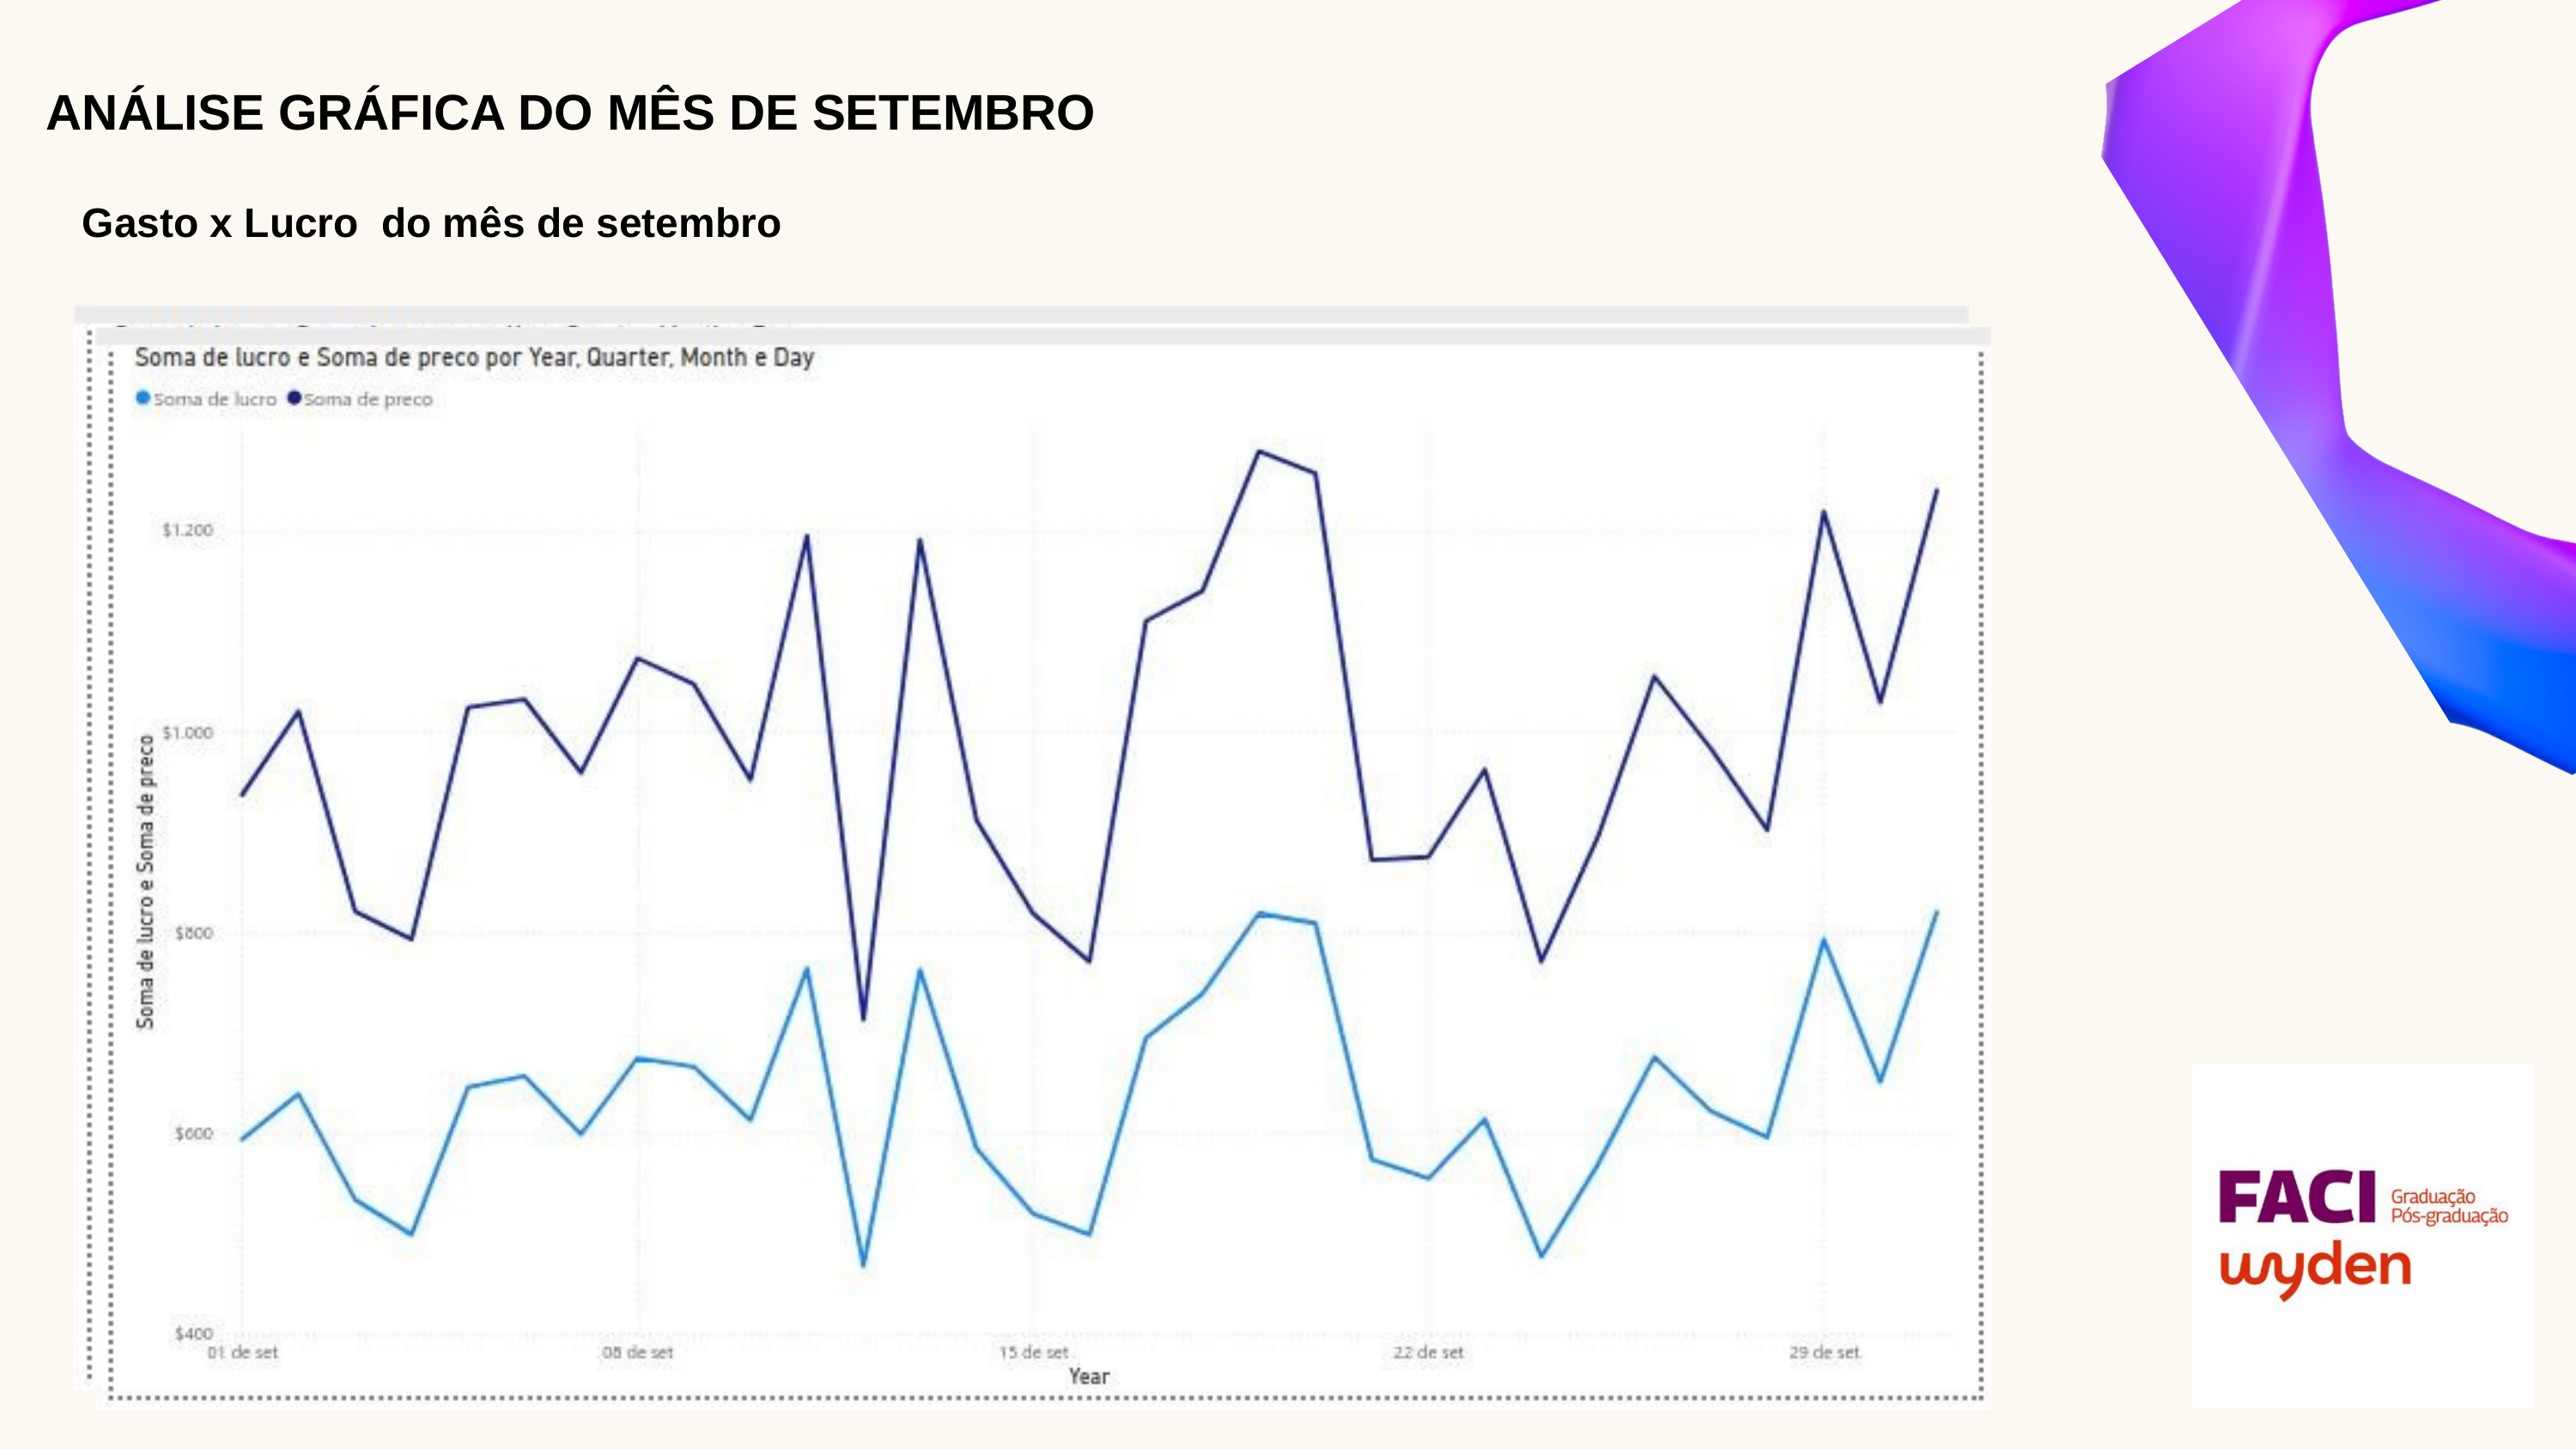

ANÁLISE GRÁFICA DO MÊS DE SETEMBRO
Gasto x Lucro  do mês de setembro